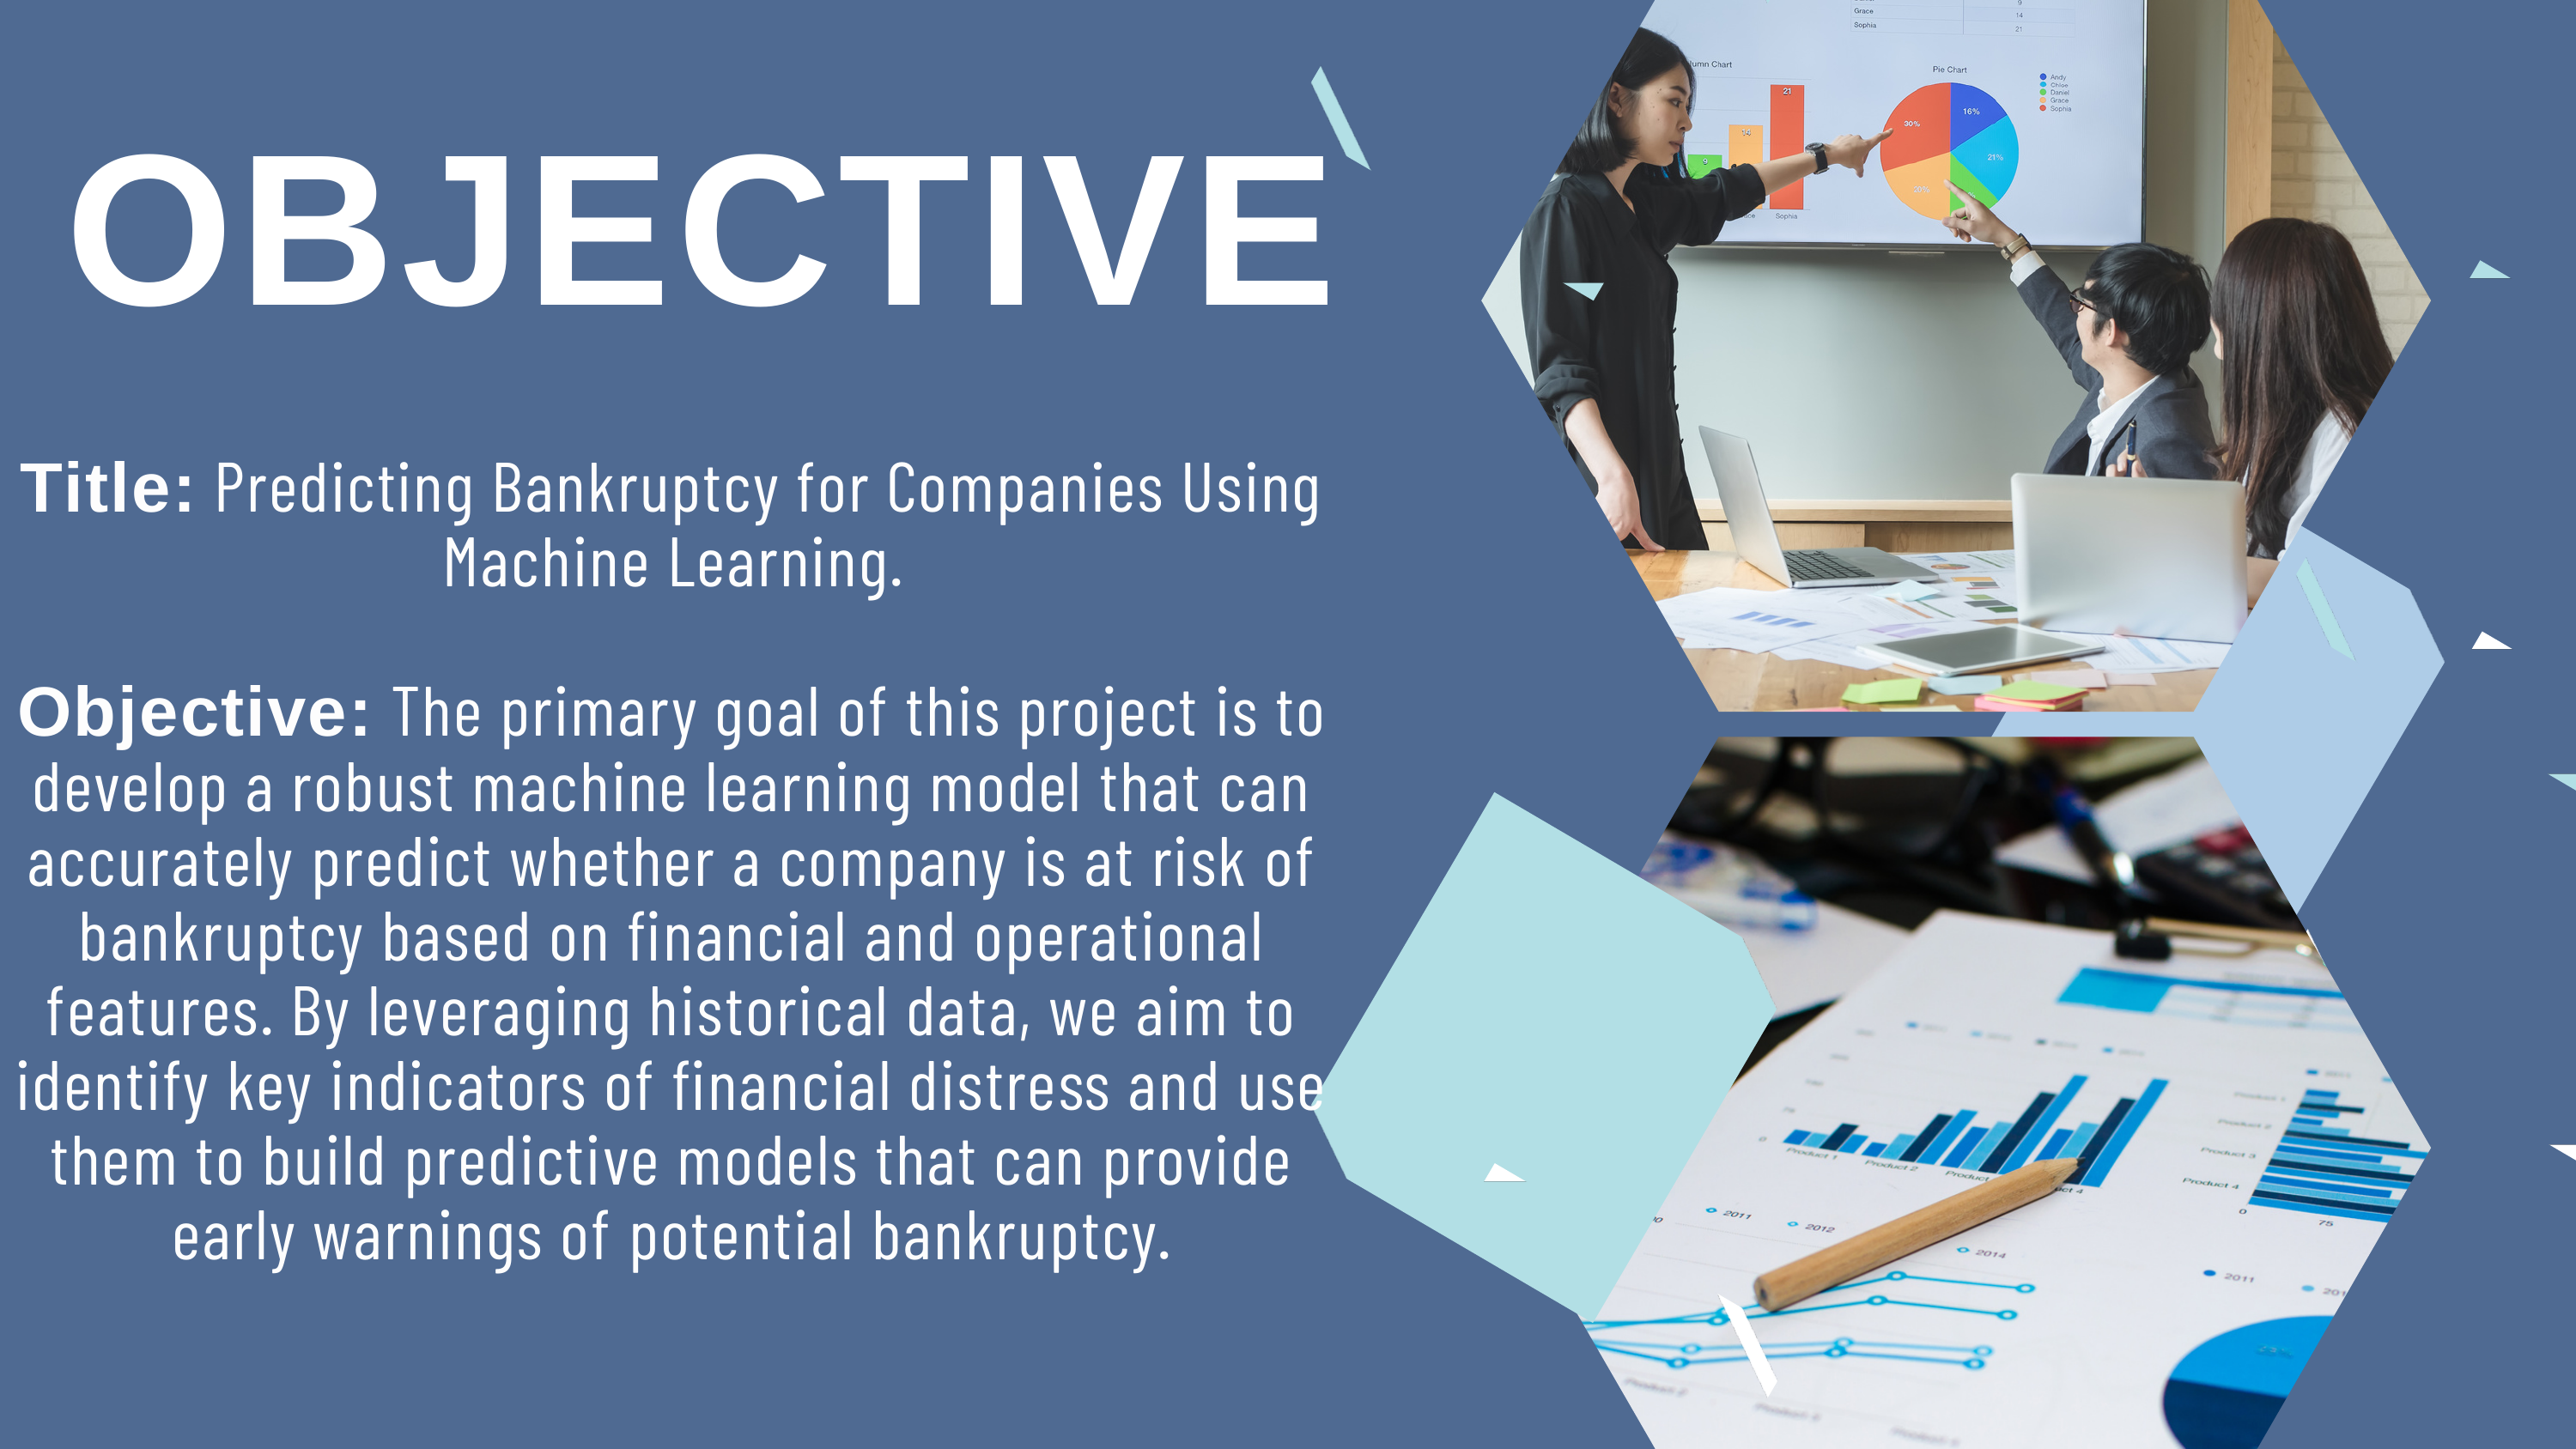

OBJECTIVE

Title: Predicting Bankruptcy for Companies Using Machine Learning.

Objective: The primary goal of this project is to develop a robust machine learning model that can accurately predict whether a company is at risk of bankruptcy based on financial and operational features. By leveraging historical data, we aim to identify key indicators of financial distress and use them to build predictive models that can provide early warnings of potential bankruptcy.